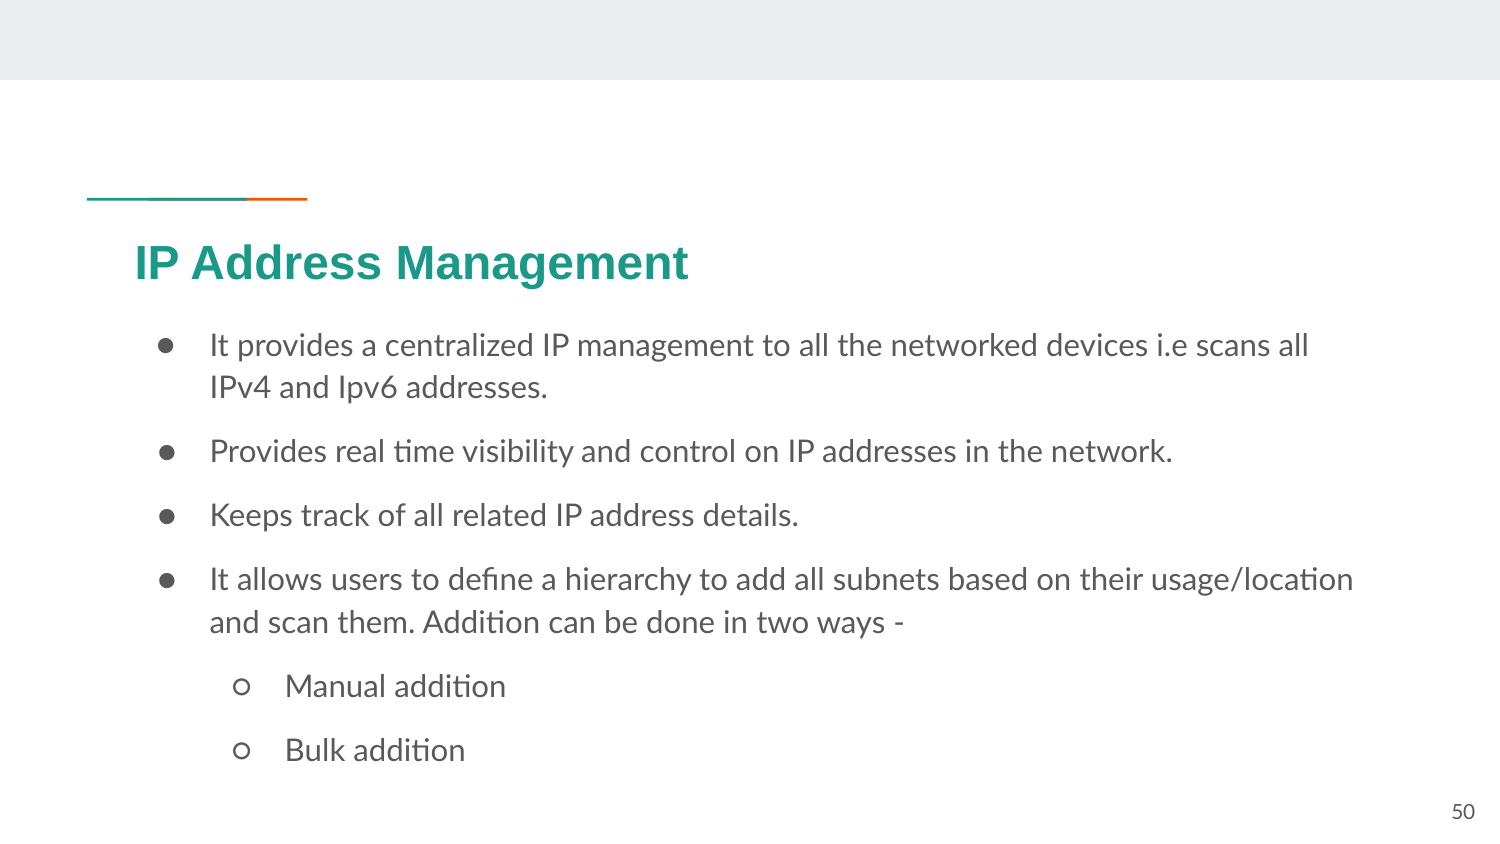

# IP Address Management
It provides a centralized IP management to all the networked devices i.e scans all IPv4 and Ipv6 addresses.
Provides real time visibility and control on IP addresses in the network.
Keeps track of all related IP address details.
It allows users to define a hierarchy to add all subnets based on their usage/location and scan them. Addition can be done in two ways -
Manual addition
Bulk addition
50